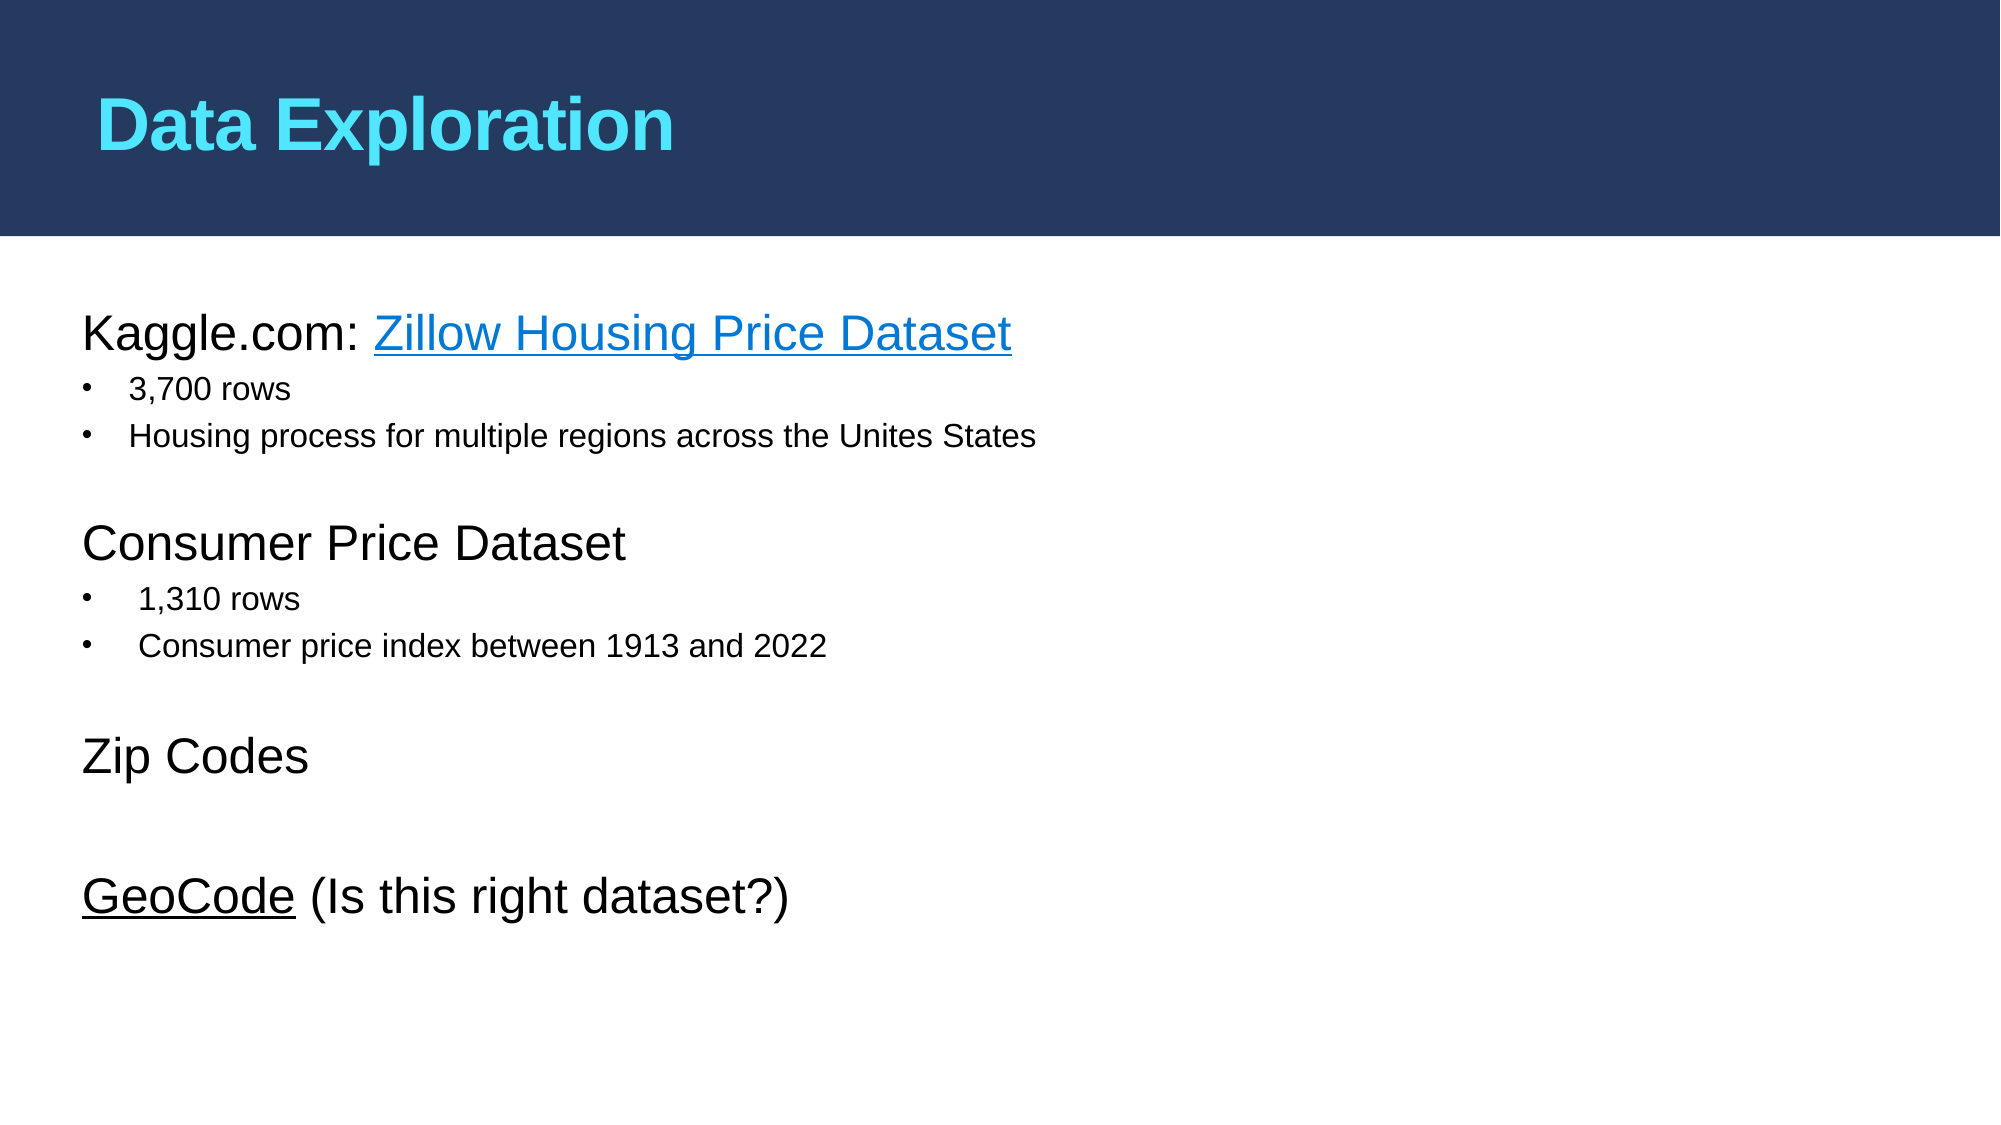

# Data Exploration
Kaggle.com: Zillow Housing Price Dataset
3,700 rows
Housing process for multiple regions across the Unites States

Consumer Price Dataset
1,310 rows
Consumer price index between 1913 and 2022

Zip Codes

GeoCode (Is this right dataset?)